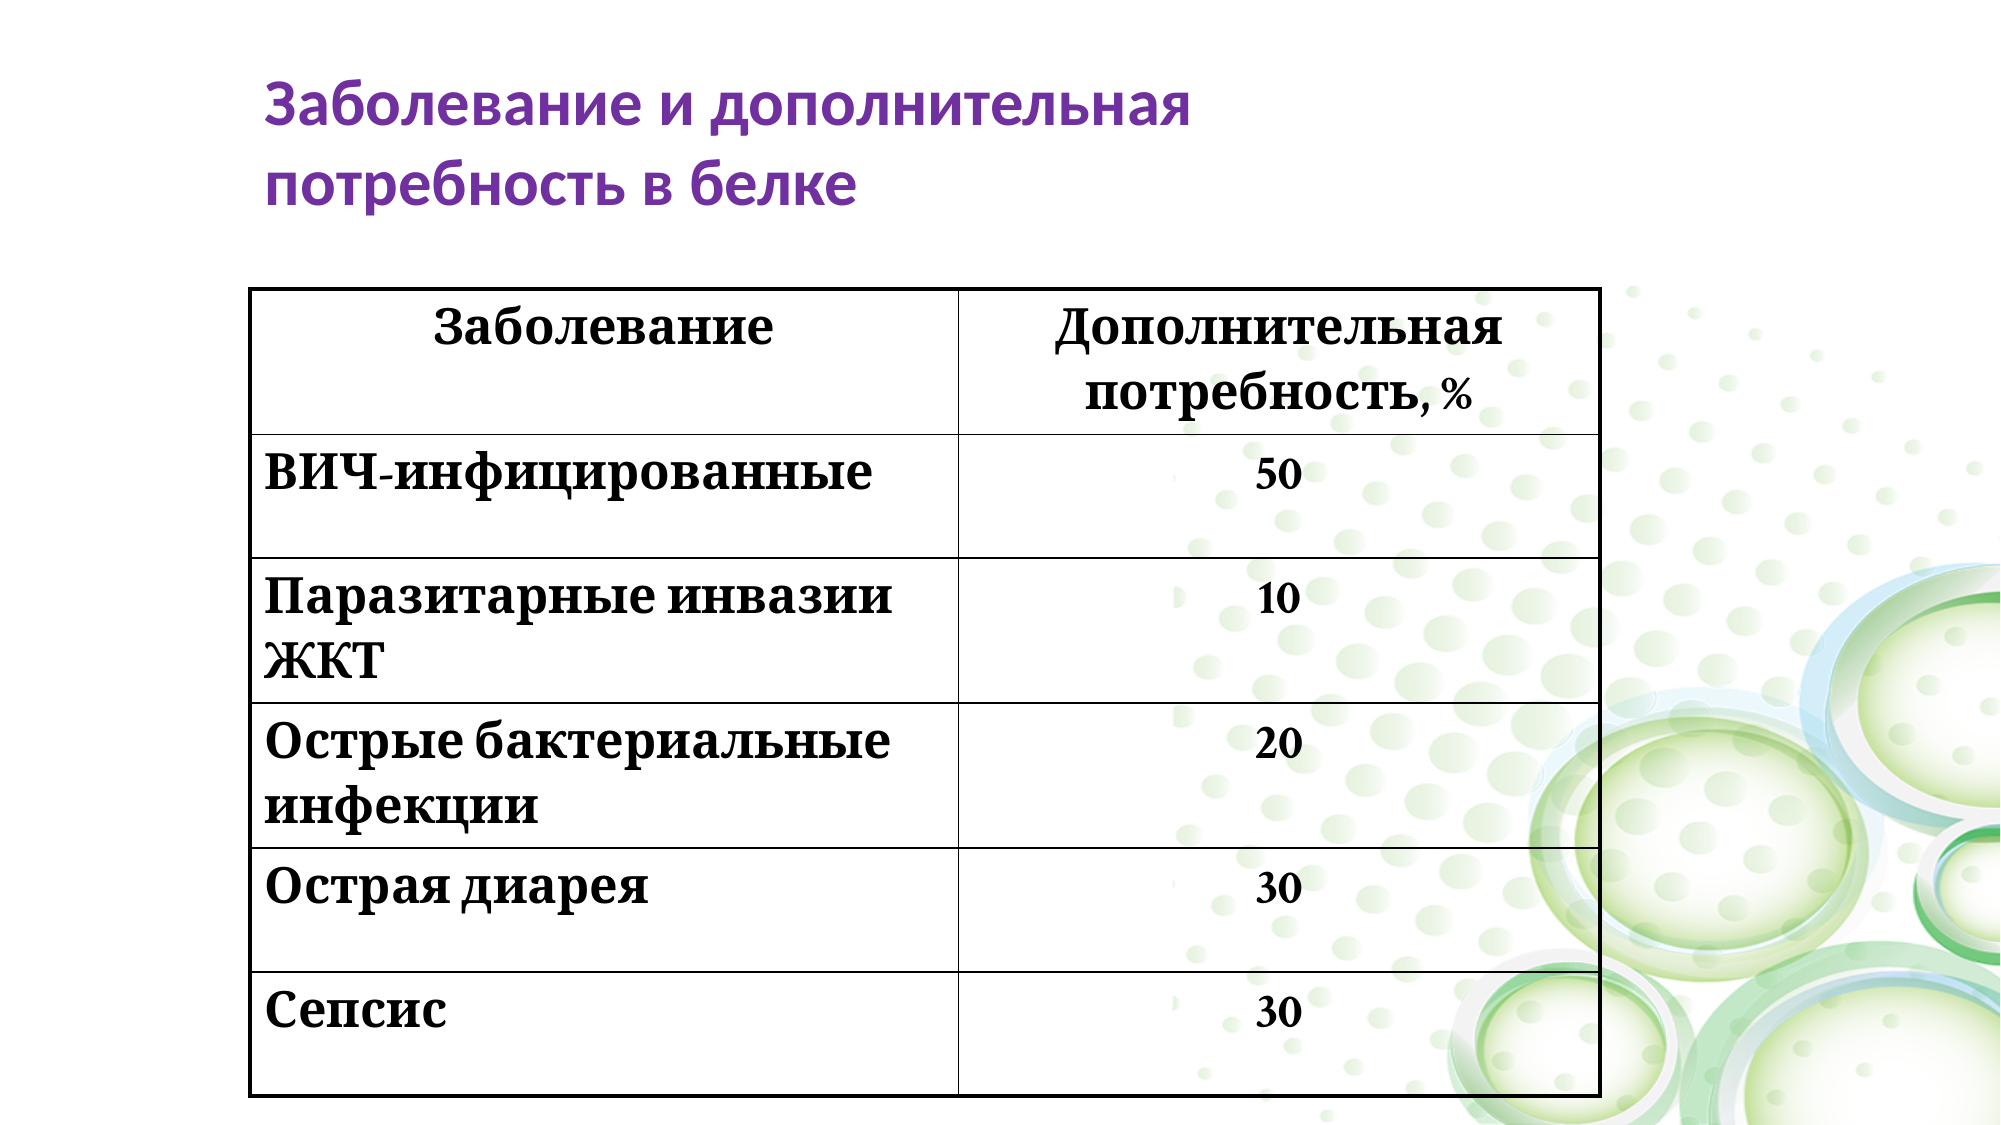

# Заболевание и дополнительная потребность в белке
| Заболевание | Дополнительная потребность, % |
| --- | --- |
| ВИЧ-инфицированные | 50 |
| Паразитарные инвазии ЖКТ | 10 |
| Острые бактериальные инфекции | 20 |
| Острая диарея | 30 |
| Сепсис | 30 |